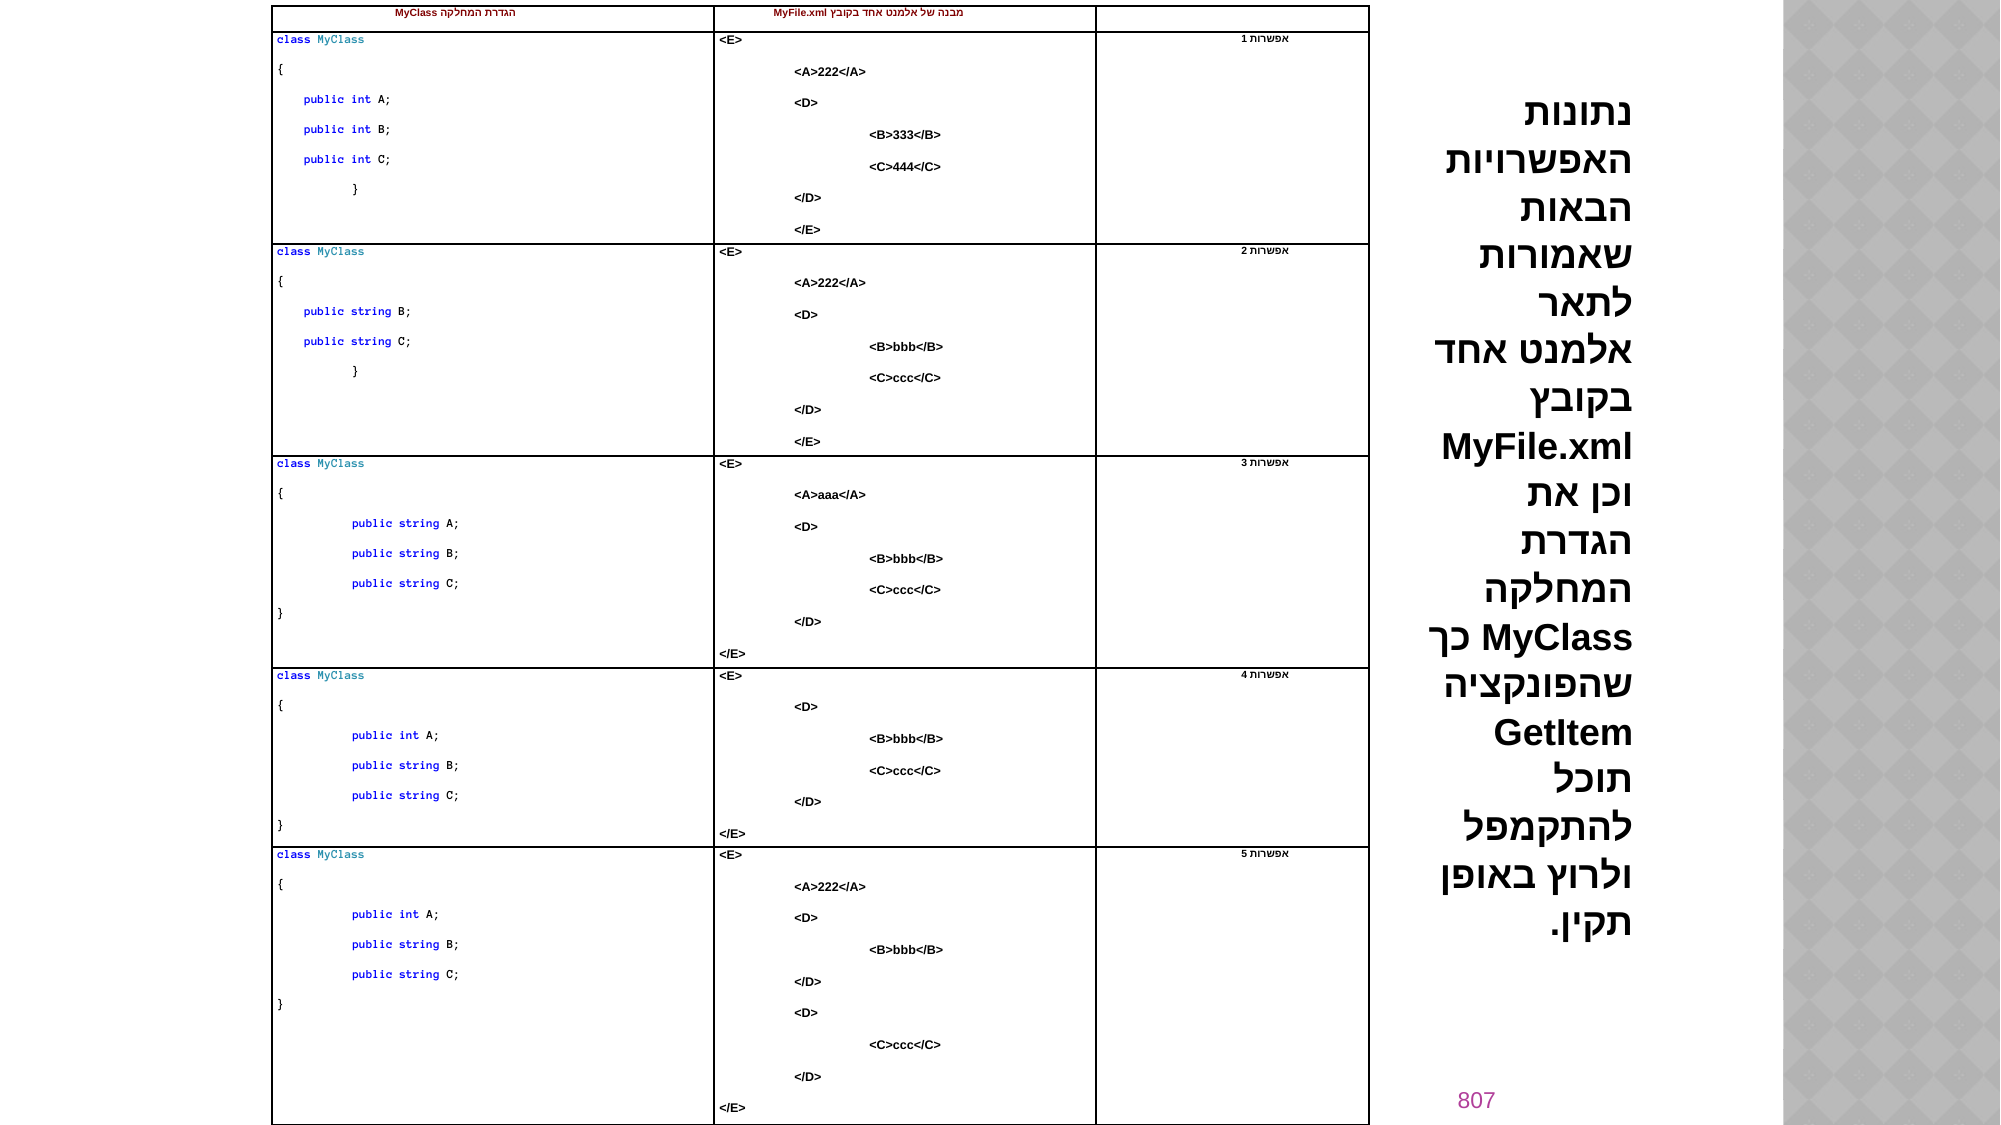

| הגדרת המחלקה MyClass | מבנה של אלמנט אחד בקובץ MyFile.xml |  |
| --- | --- | --- |
| class MyClass { public int A; public int B; public int C; } | <E> <A>222</A> <D> <B>333</B> <C>444</C> </D> </E> | אפשרות 1 |
| class MyClass { public string B; public string C; } | <E> <A>222</A> <D> <B>bbb</B> <C>ccc</C> </D> </E> | אפשרות 2 |
| class MyClass { public string A; public string B; public string C; } | <E> <A>aaa</A> <D> <B>bbb</B> <C>ccc</C> </D> </E> | אפשרות 3 |
| class MyClass { public int A; public string B; public string C; } | <E> <D> <B>bbb</B> <C>ccc</C> </D> </E> | אפשרות 4 |
| class MyClass { public int A; public string B; public string C; } | <E> <A>222</A> <D> <B>bbb</B> </D> <D> <C>ccc</C> </D> </E> | אפשרות 5 |
נתונות האפשרויות הבאות שאמורות לתאר אלמנט אחד בקובץ MyFile.xml  וכן את הגדרת המחלקה MyClass כך שהפונקציה GetItem תוכל להתקמפל ולרוץ באופן תקין.
807